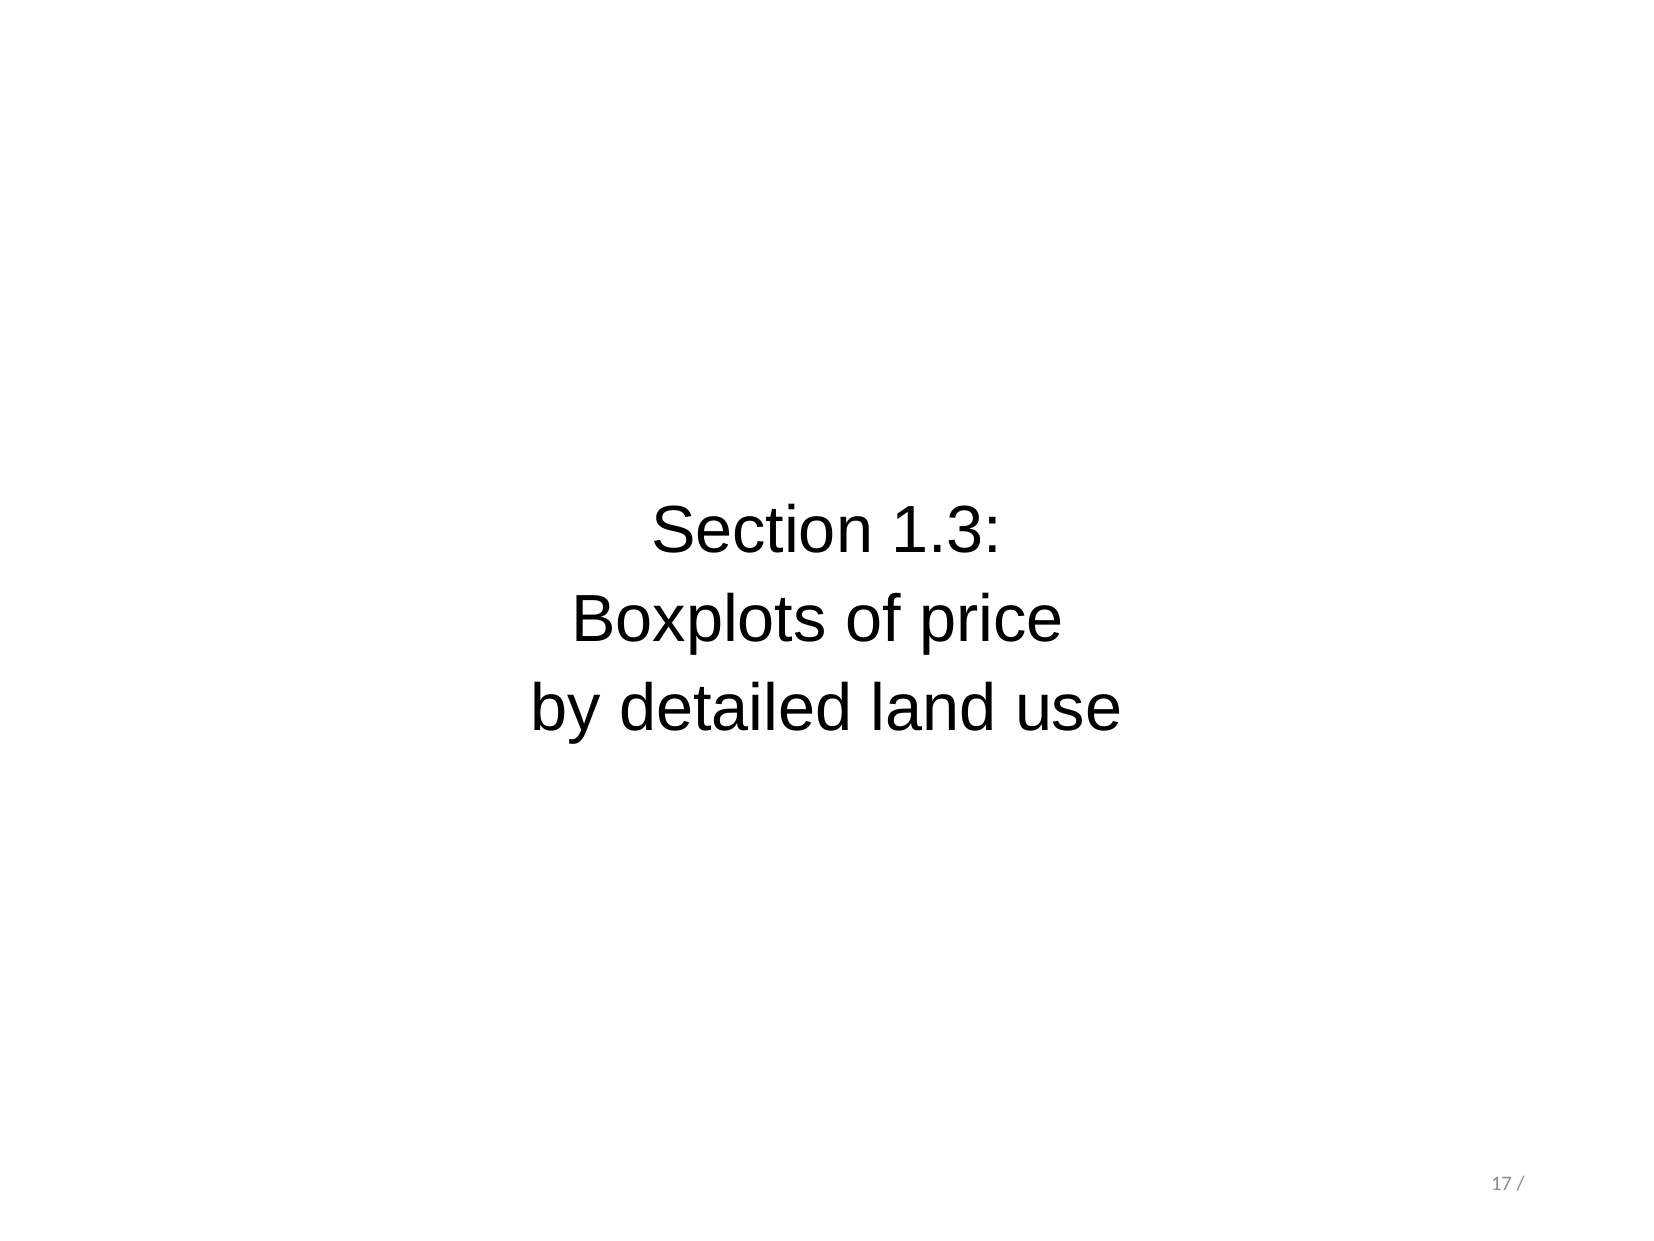

Section 1.3:
Boxplots of price
by detailed land use
17 /